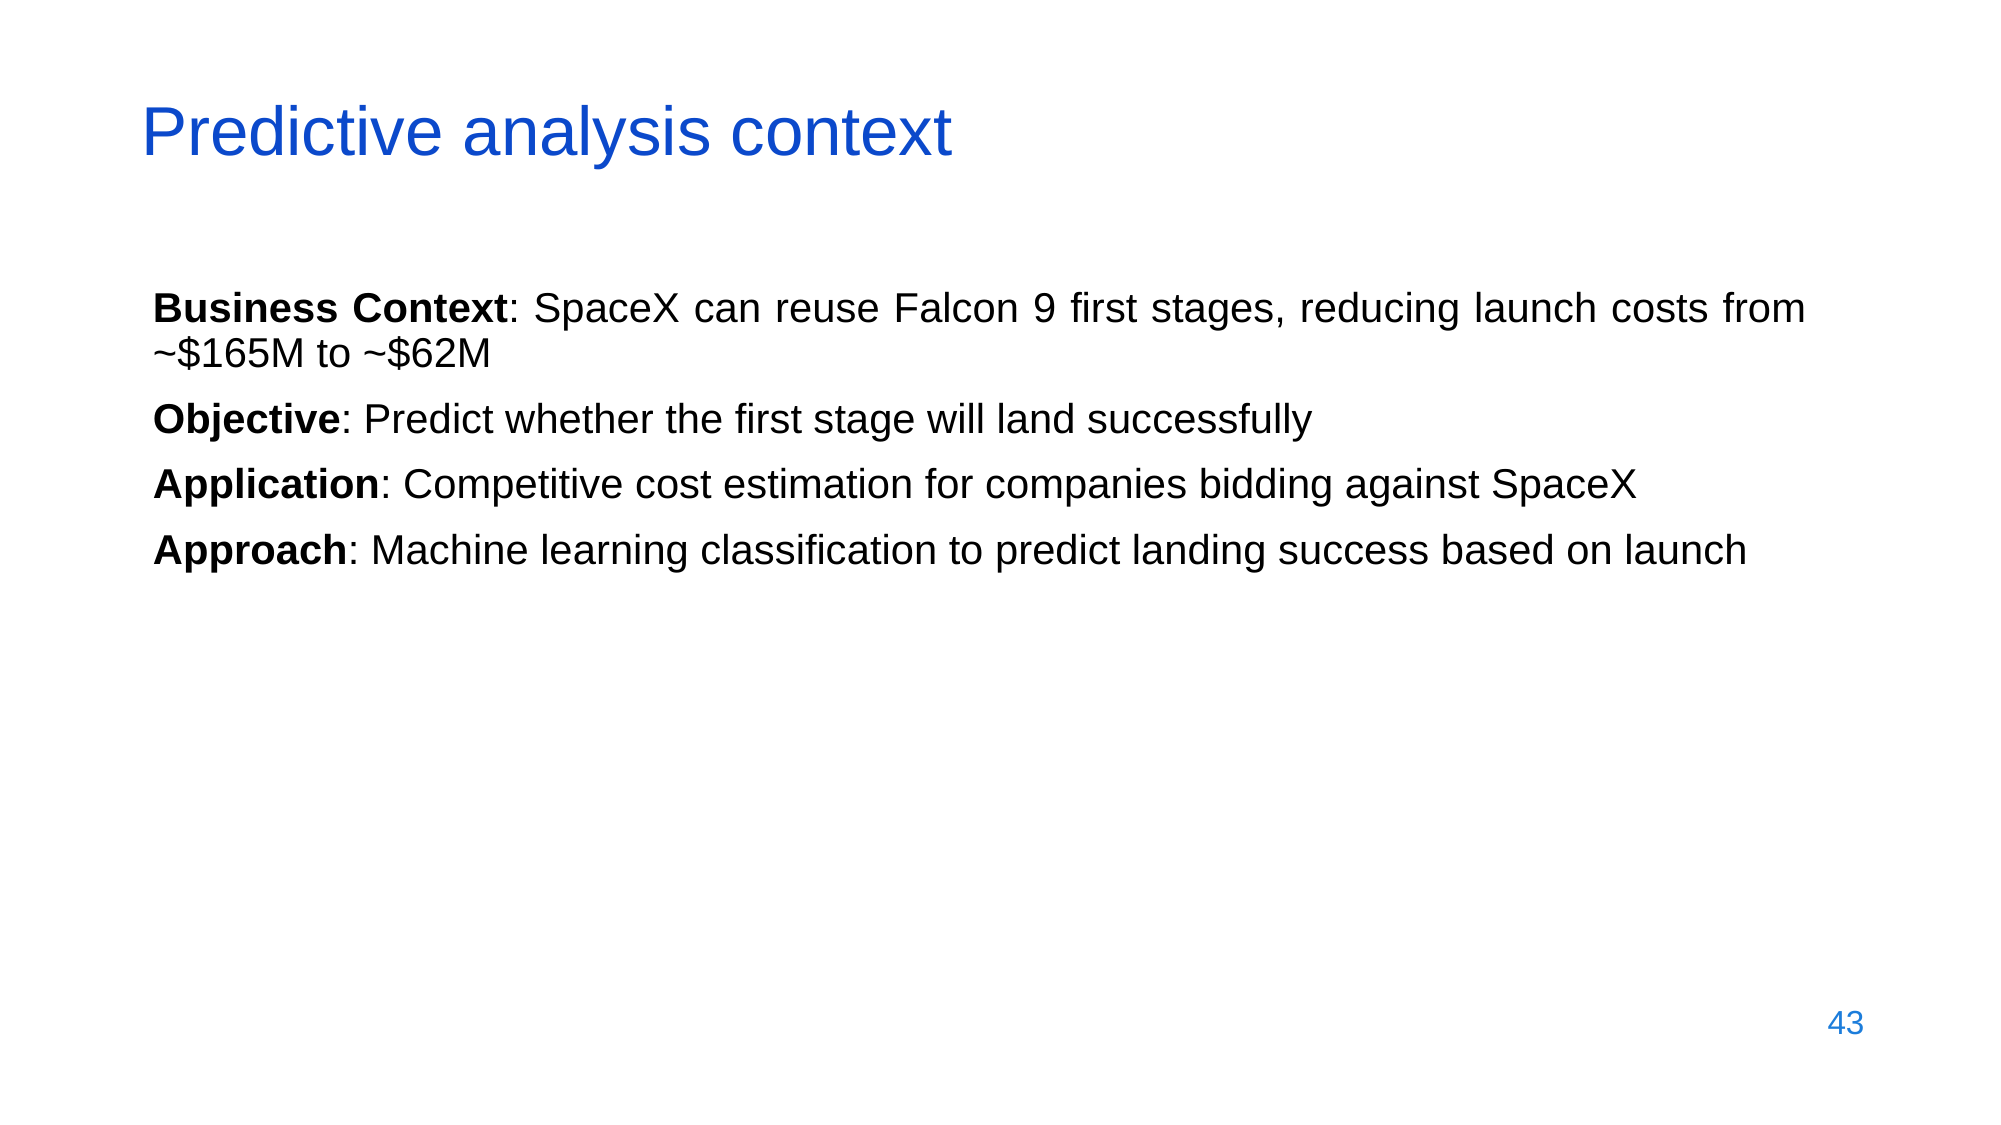

Predictive analysis context
Business Context: SpaceX can reuse Falcon 9 first stages, reducing launch costs from ~$165M to ~$62M
Objective: Predict whether the first stage will land successfully
Application: Competitive cost estimation for companies bidding against SpaceX
Approach: Machine learning classification to predict landing success based on launch

43